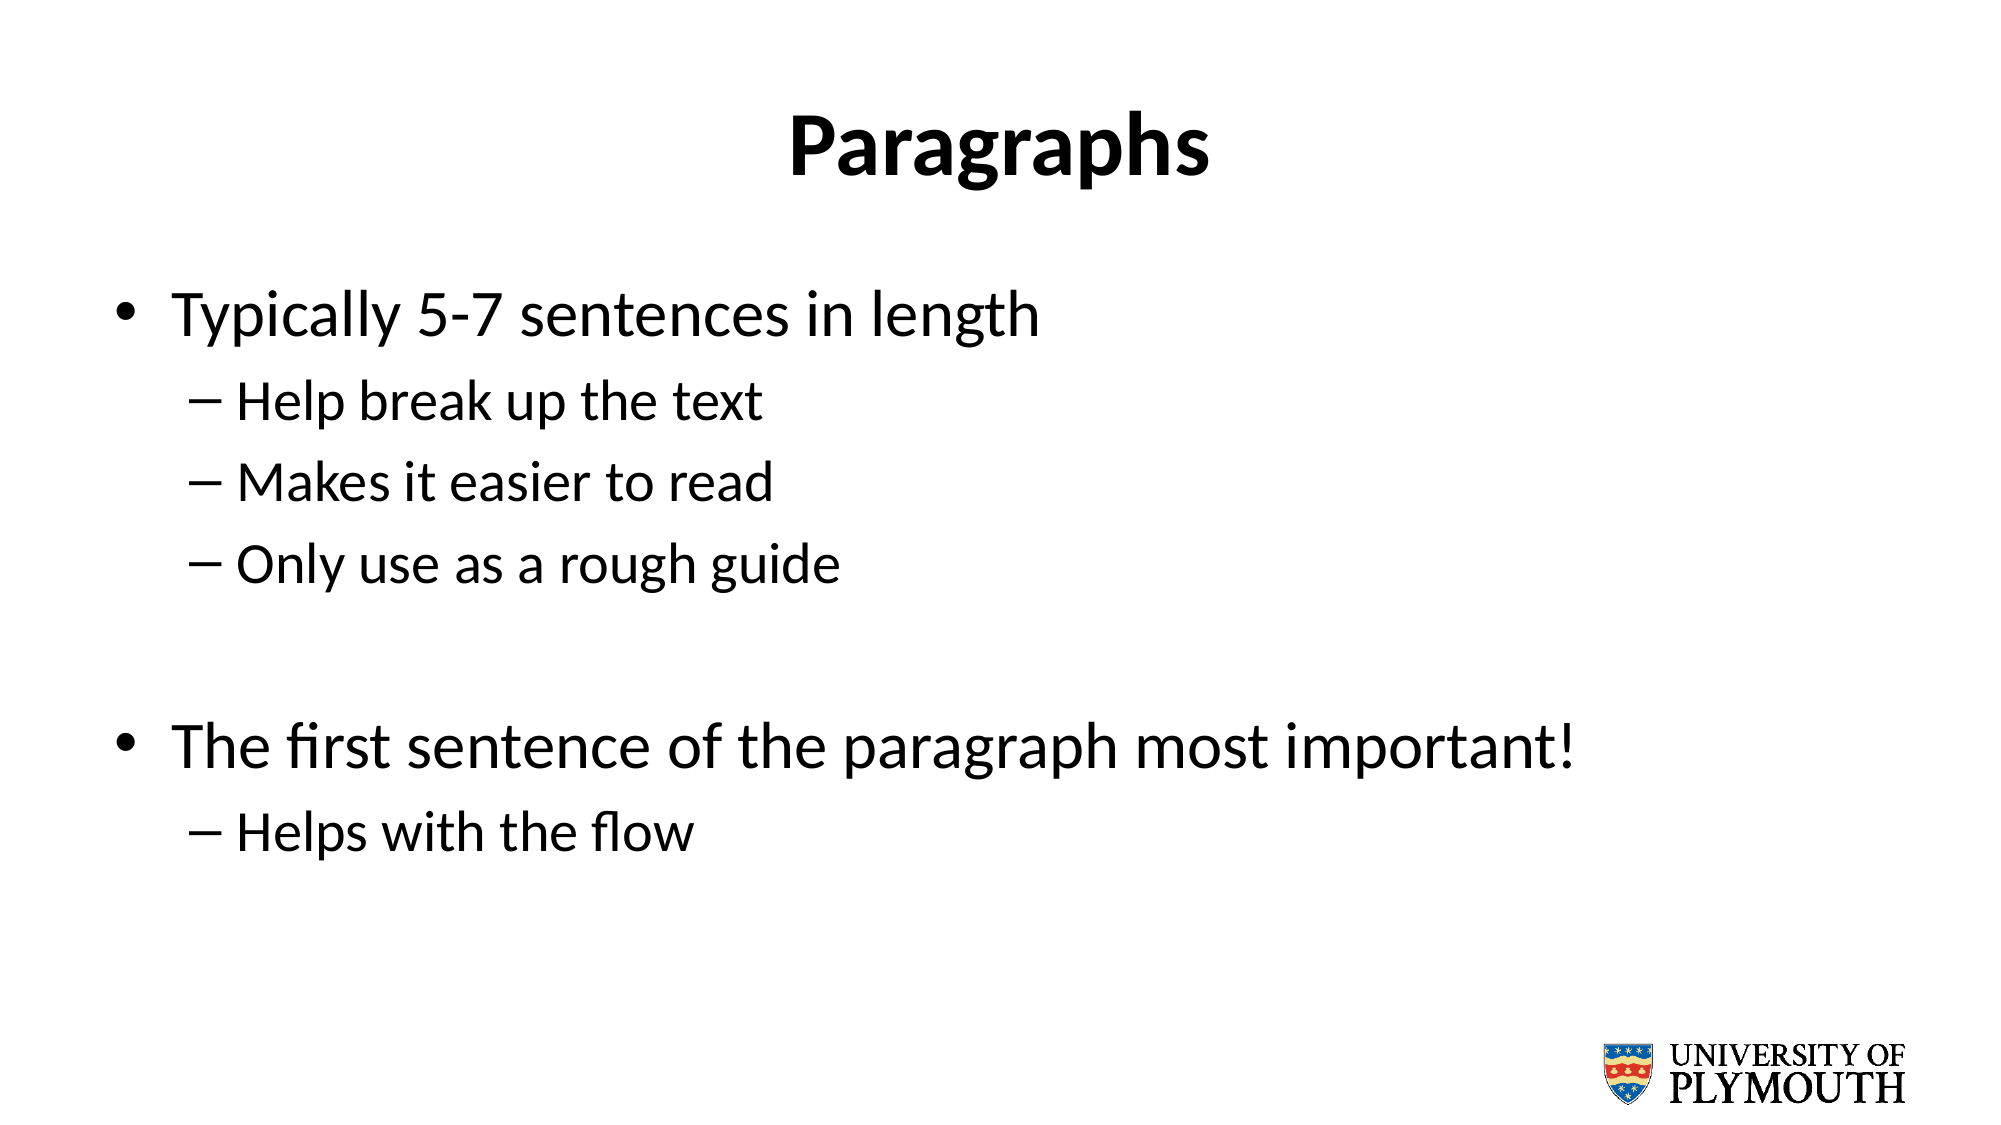

# Paragraphs
Typically 5-7 sentences in length
Help break up the text
Makes it easier to read
Only use as a rough guide

The first sentence of the paragraph most important!
Helps with the flow